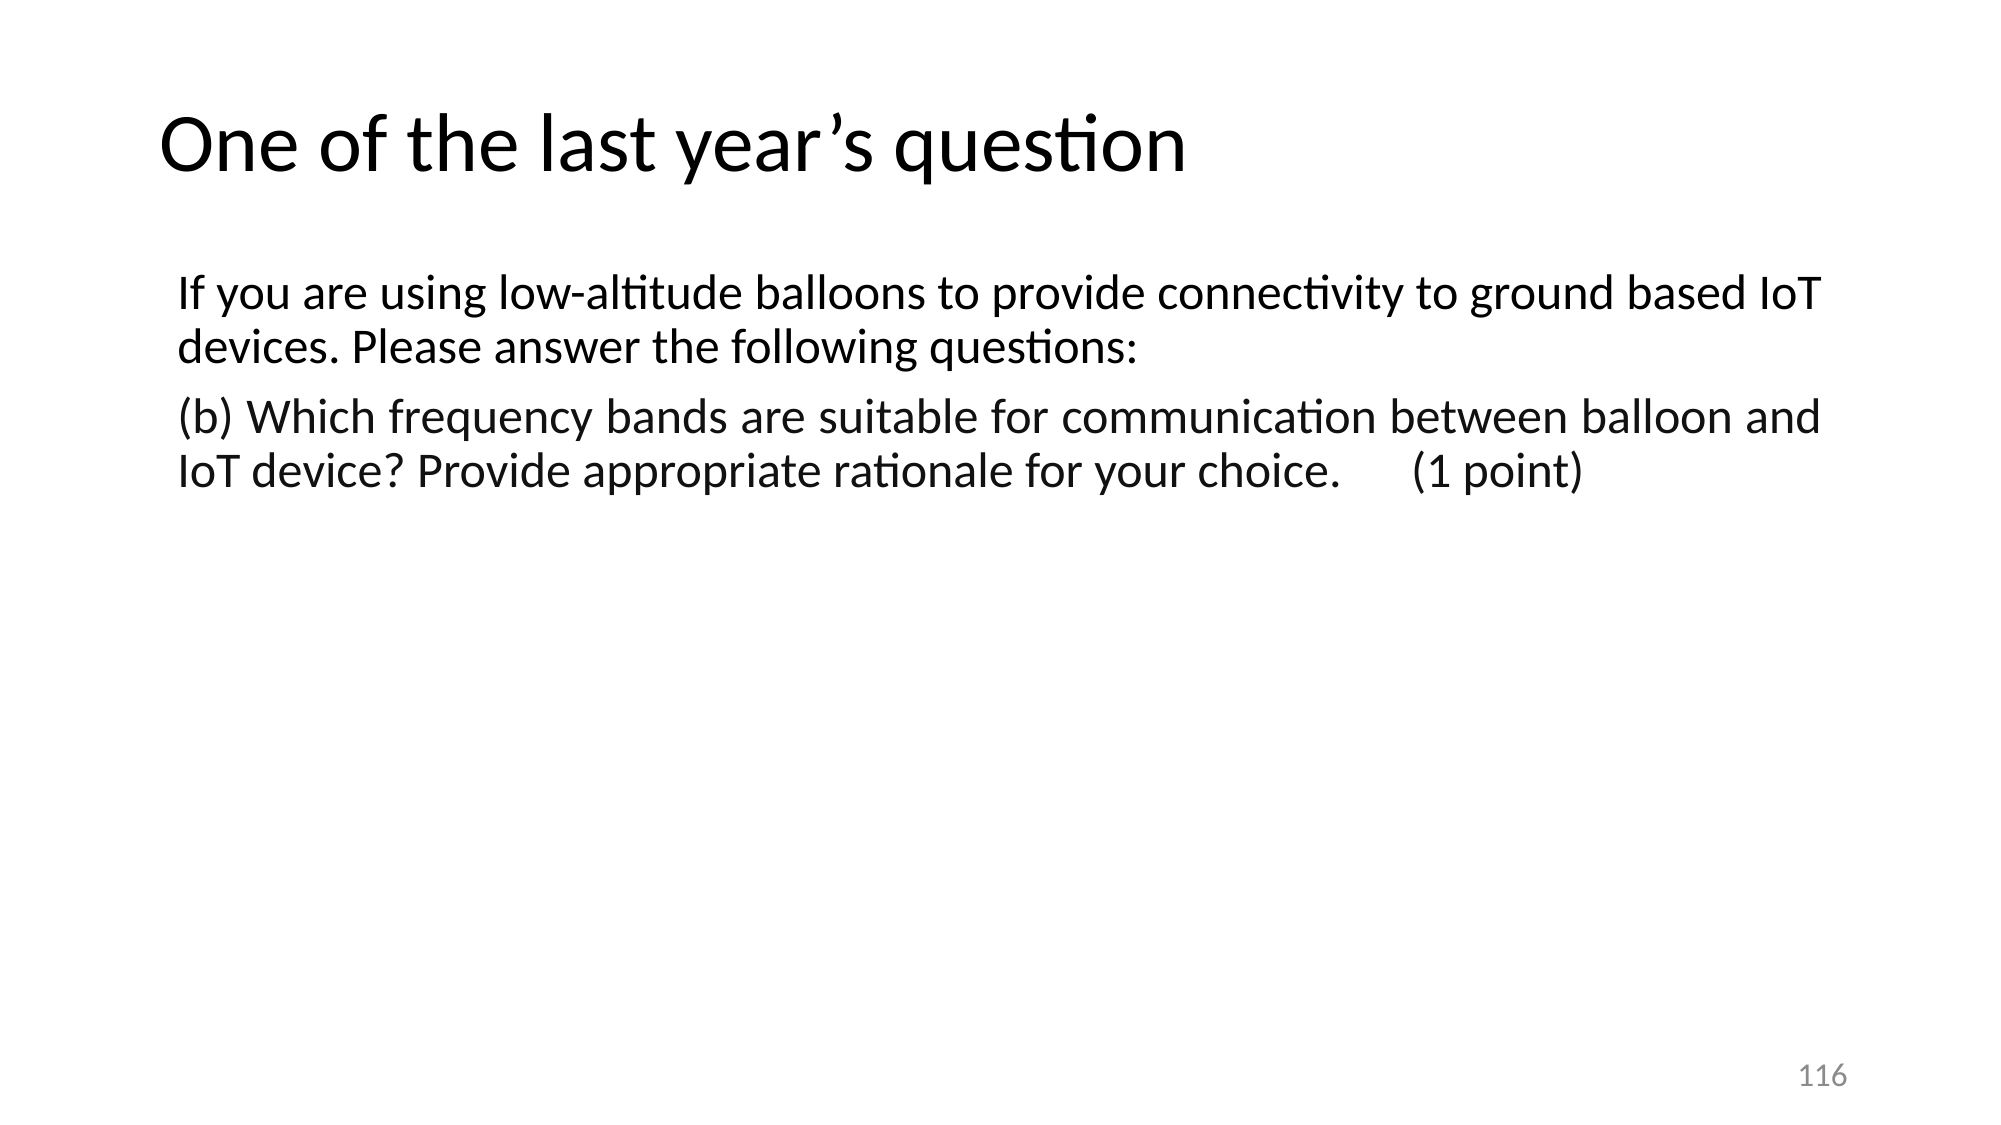

# One of the last year’s question
If you are using low-altitude balloons to provide connectivity to ground based IoT devices. Please answer the following questions:
(b) Which frequency bands are suitable for communication between balloon and IoT device? Provide appropriate rationale for your choice.  	   (1 point)

116